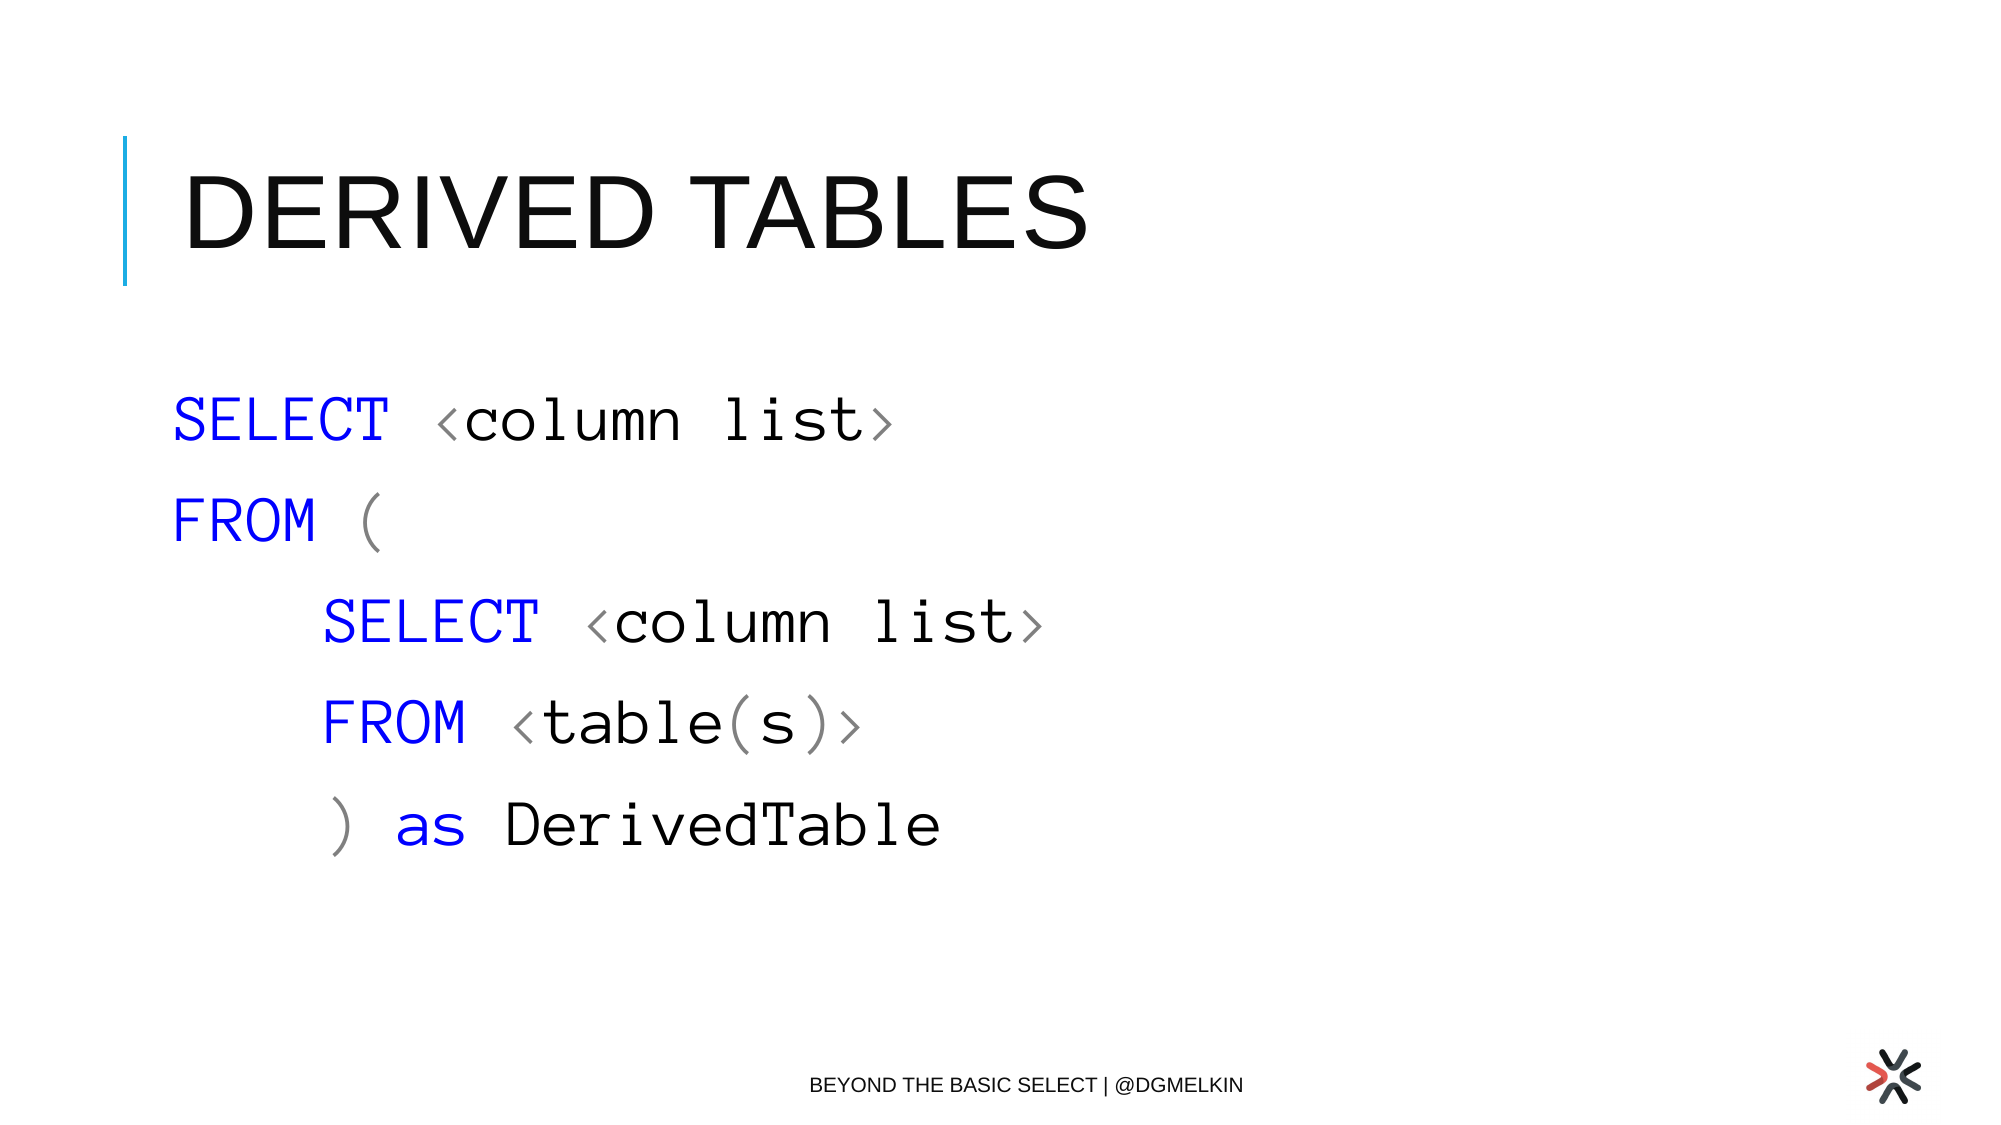

# Derived Tables
SELECT <column list>
FROM (
	SELECT <column list>
	FROM <table(s)>
	) as DerivedTable
Beyond the Basic SELECT | @dgmelkin